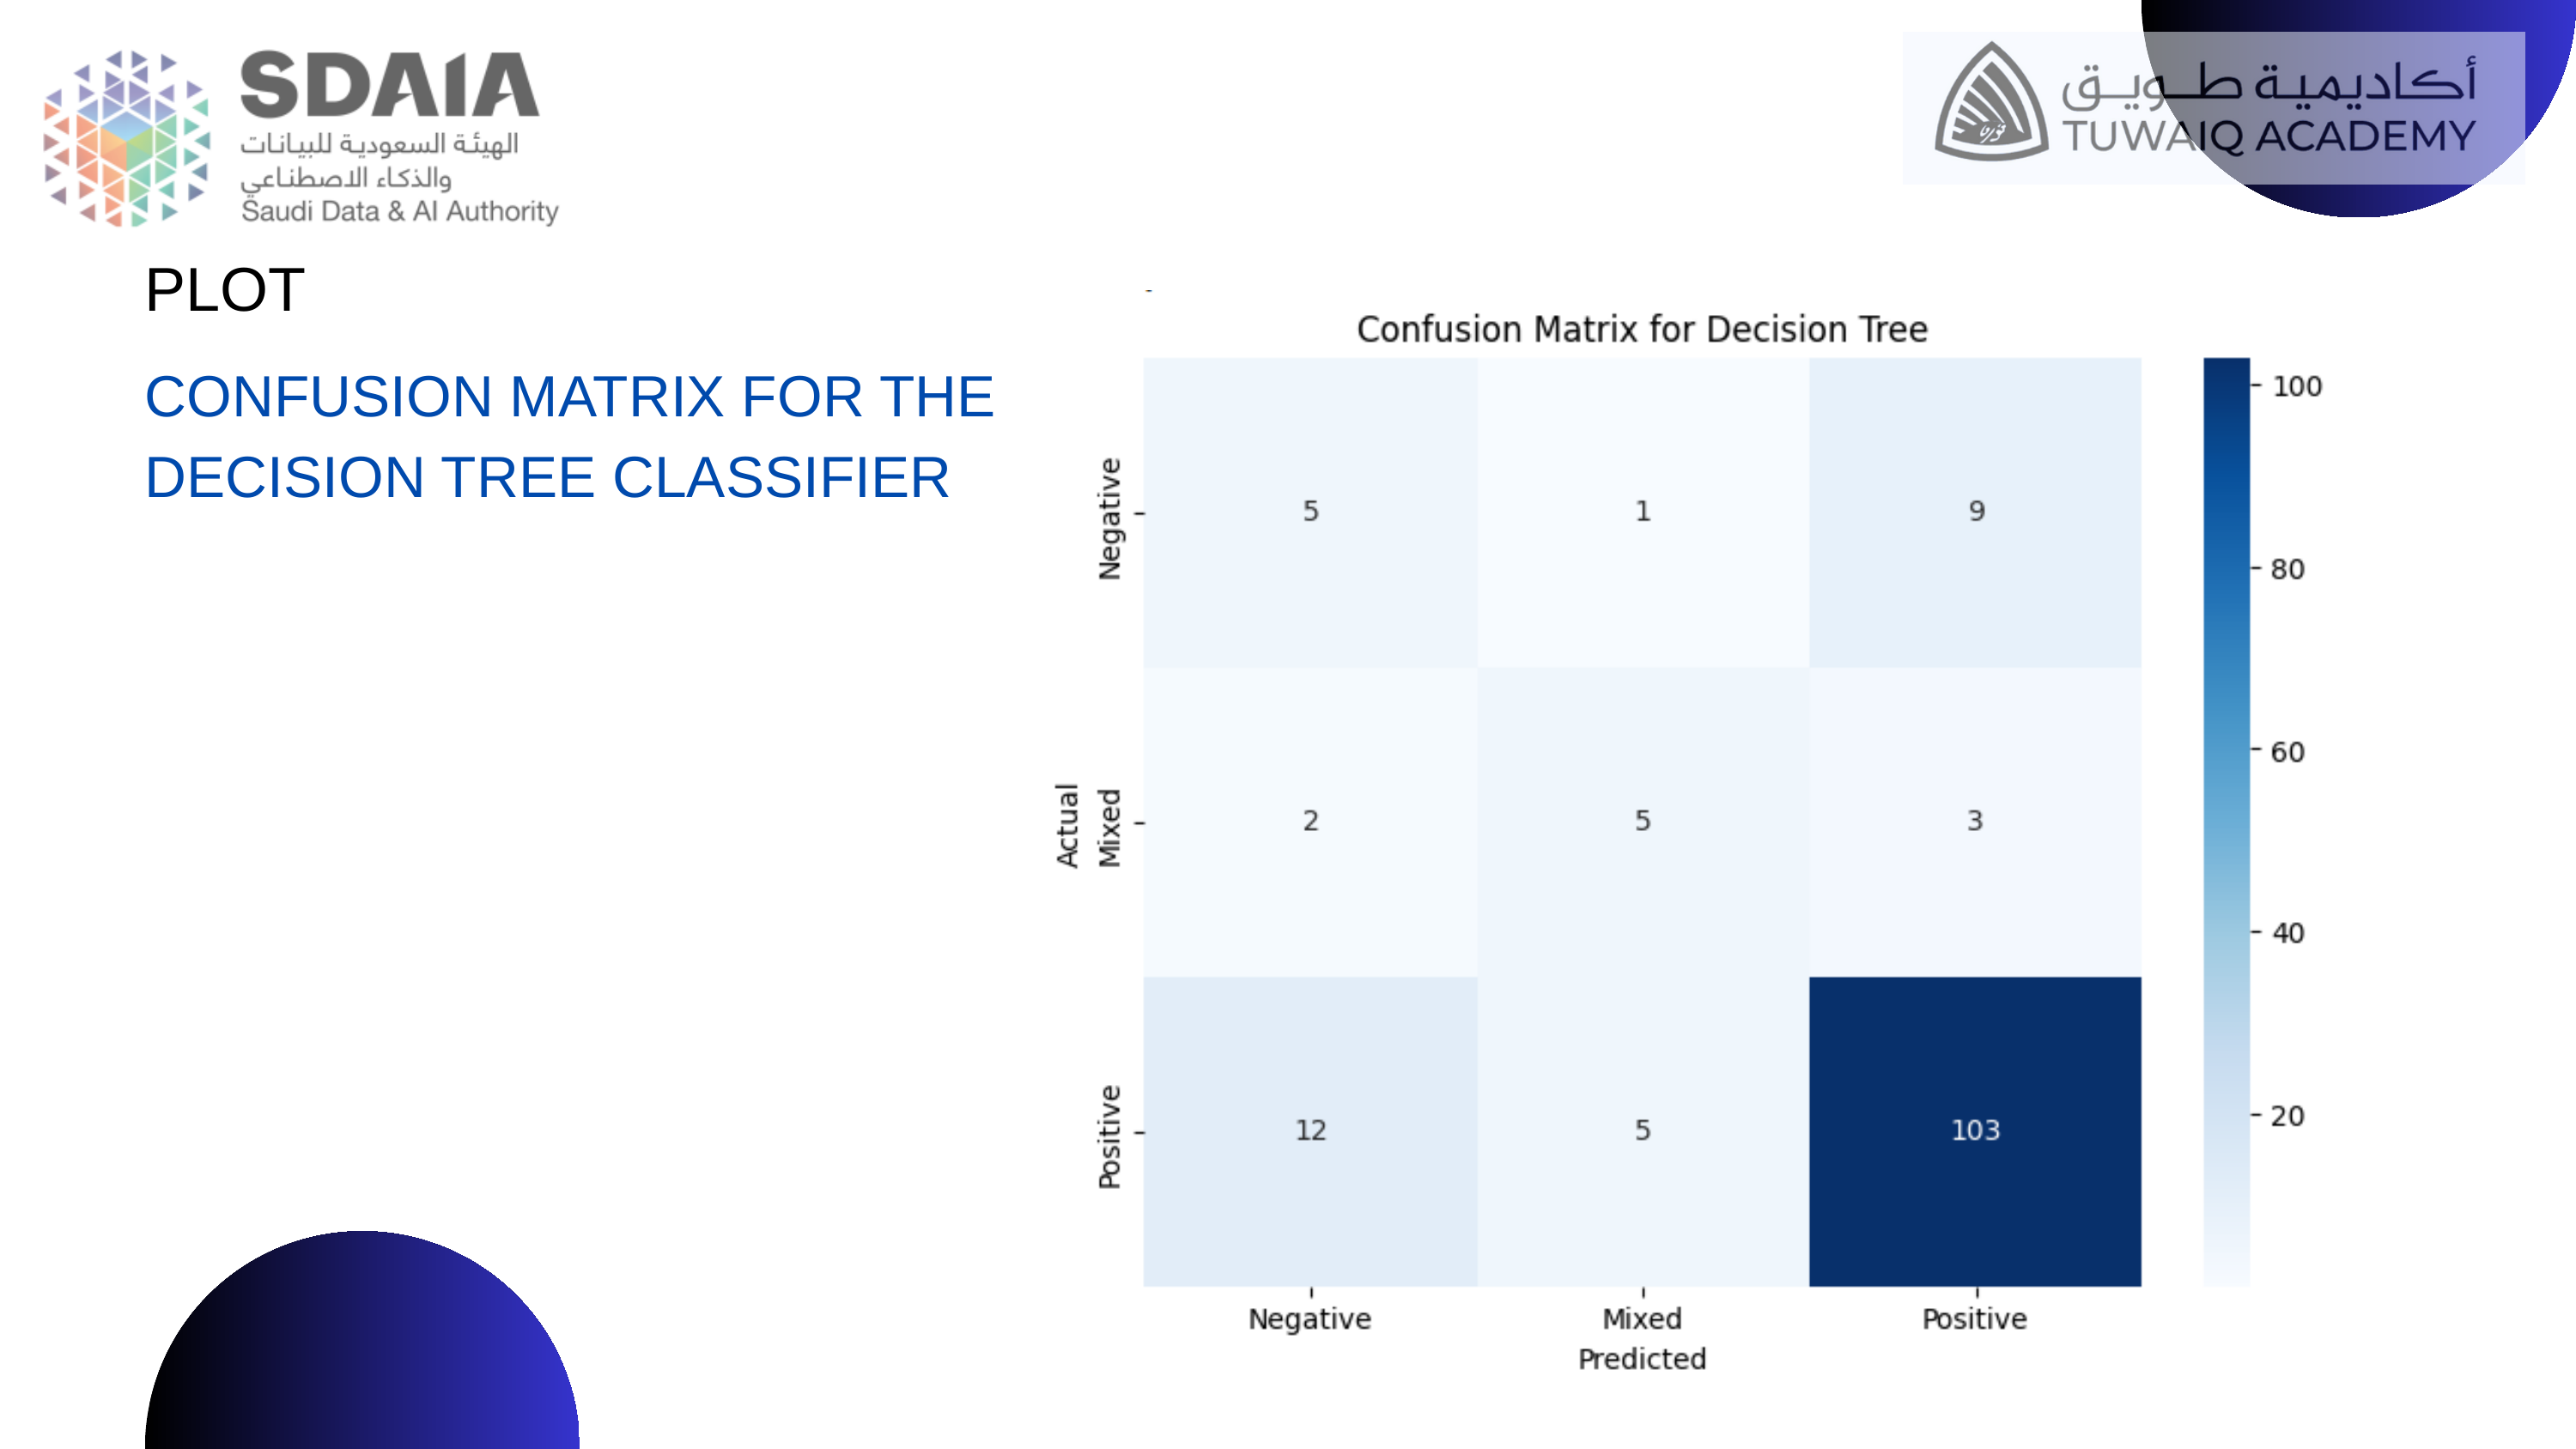

PLOT

CONFUSION MATRIX FOR THE DECISION TREE CLASSIFIER